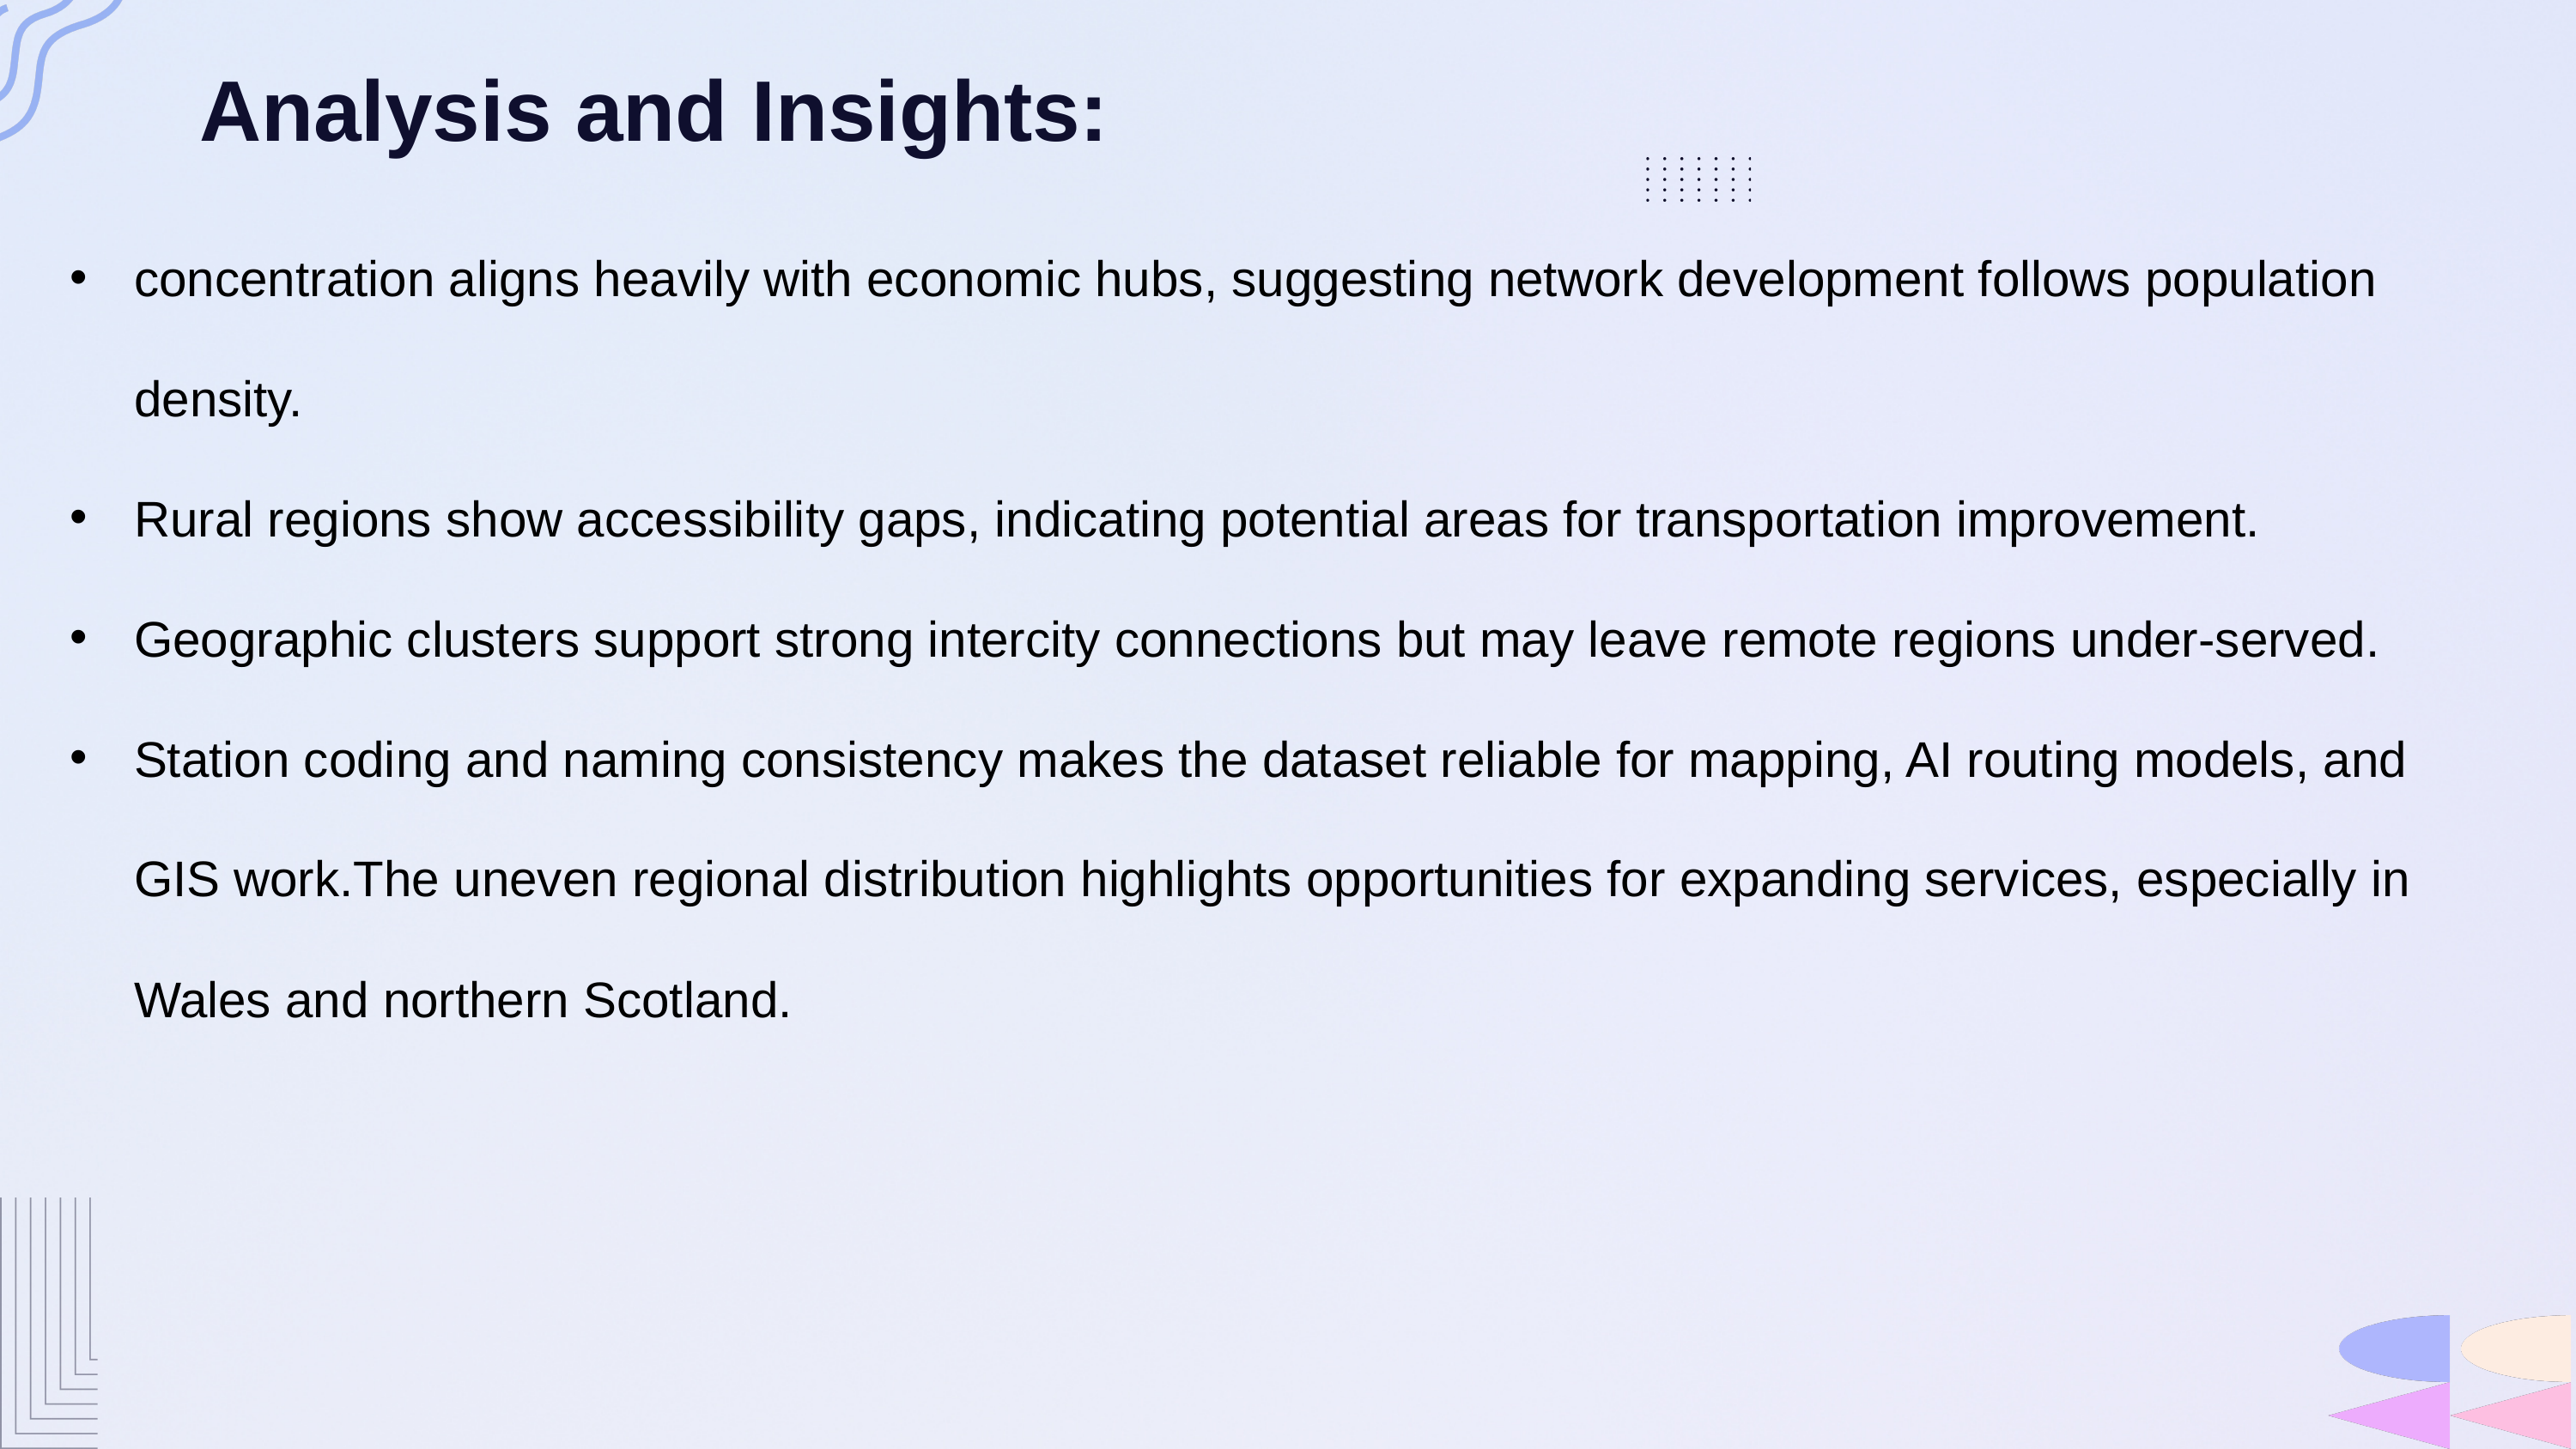

Analysis and Insights:

concentration aligns heavily with economic hubs, suggesting network development follows population density.
Rural regions show accessibility gaps, indicating potential areas for transportation improvement.
Geographic clusters support strong intercity connections but may leave remote regions under-served.
Station coding and naming consistency makes the dataset reliable for mapping, AI routing models, and GIS work.The uneven regional distribution highlights opportunities for expanding services, especially in Wales and northern Scotland.